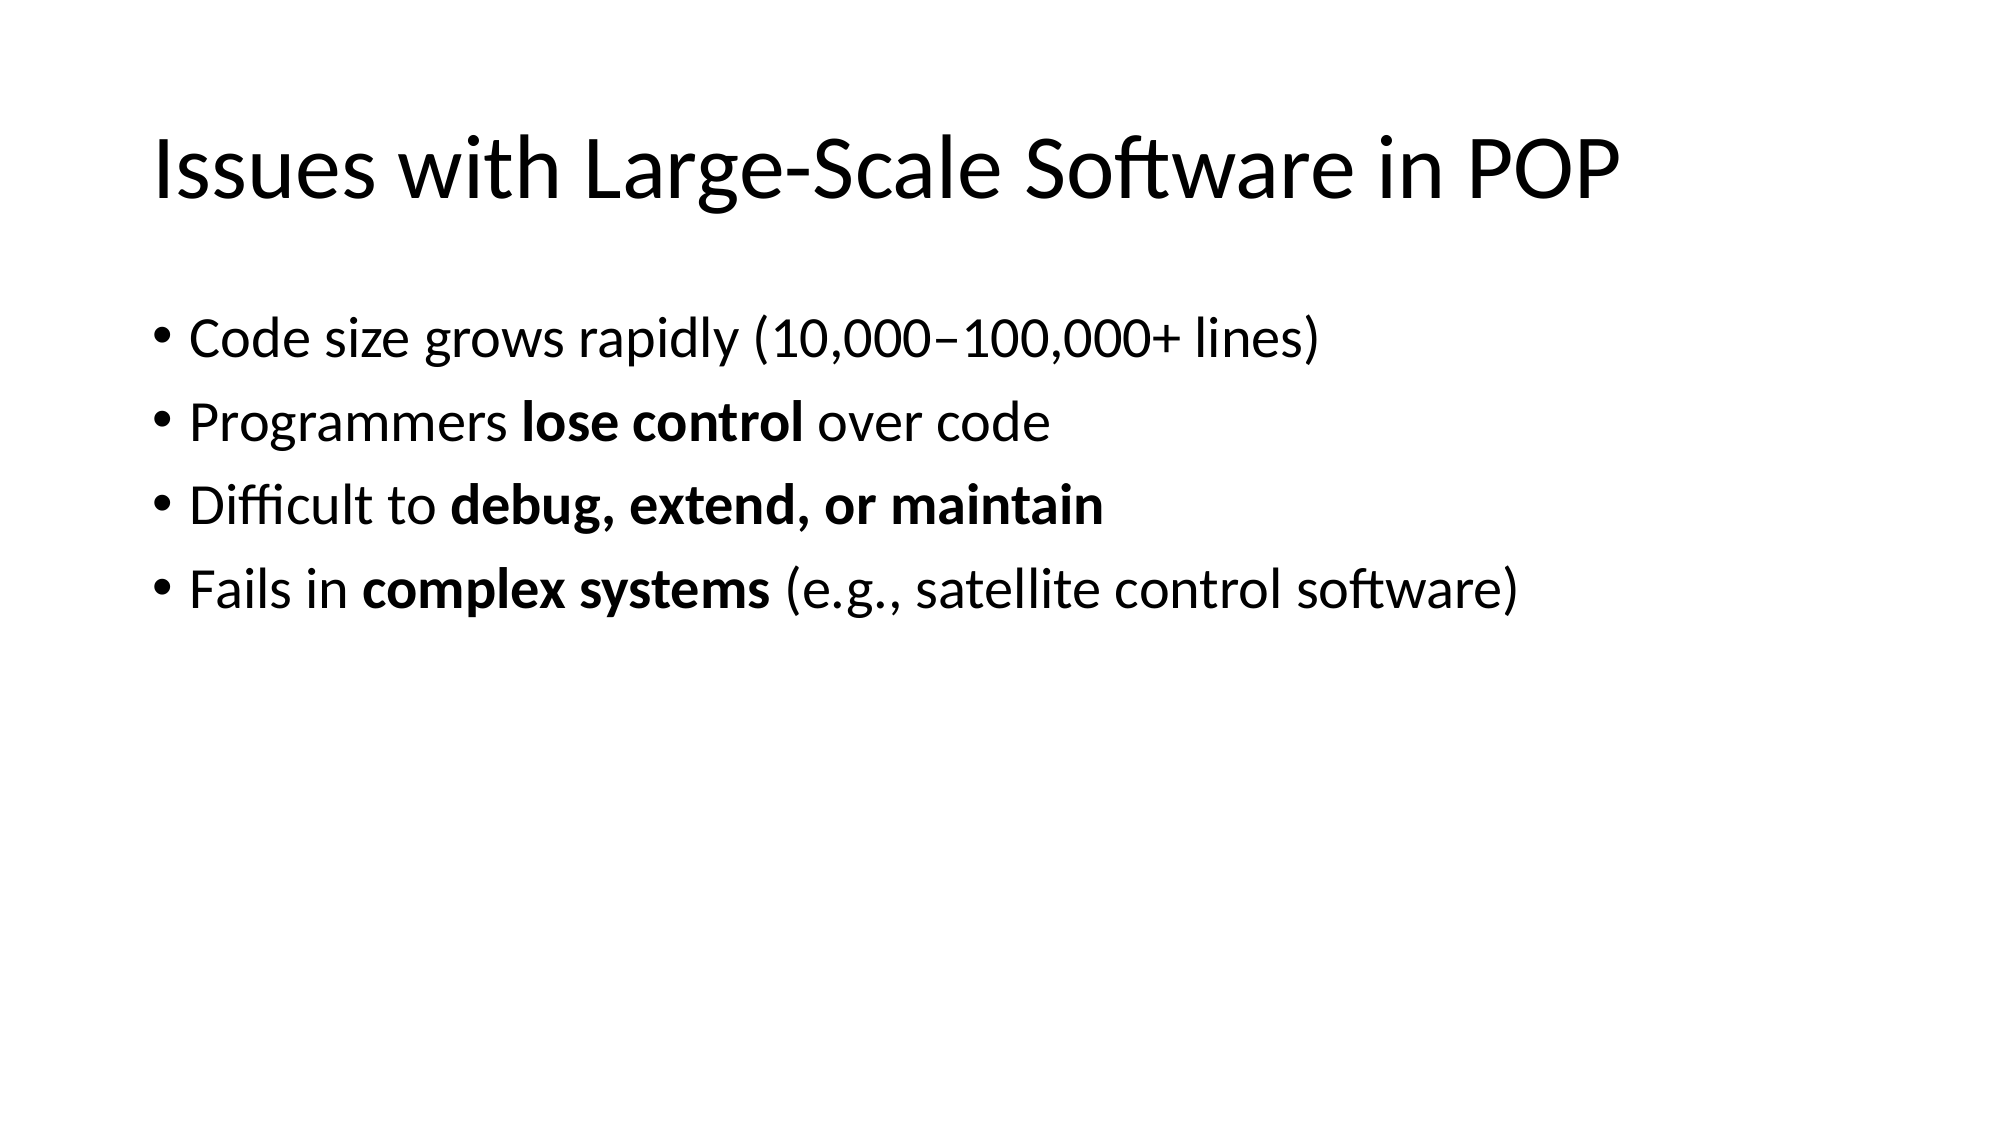

# Issues with Large-Scale Software in POP
Code size grows rapidly (10,000–100,000+ lines)
Programmers lose control over code
Difficult to debug, extend, or maintain
Fails in complex systems (e.g., satellite control software)